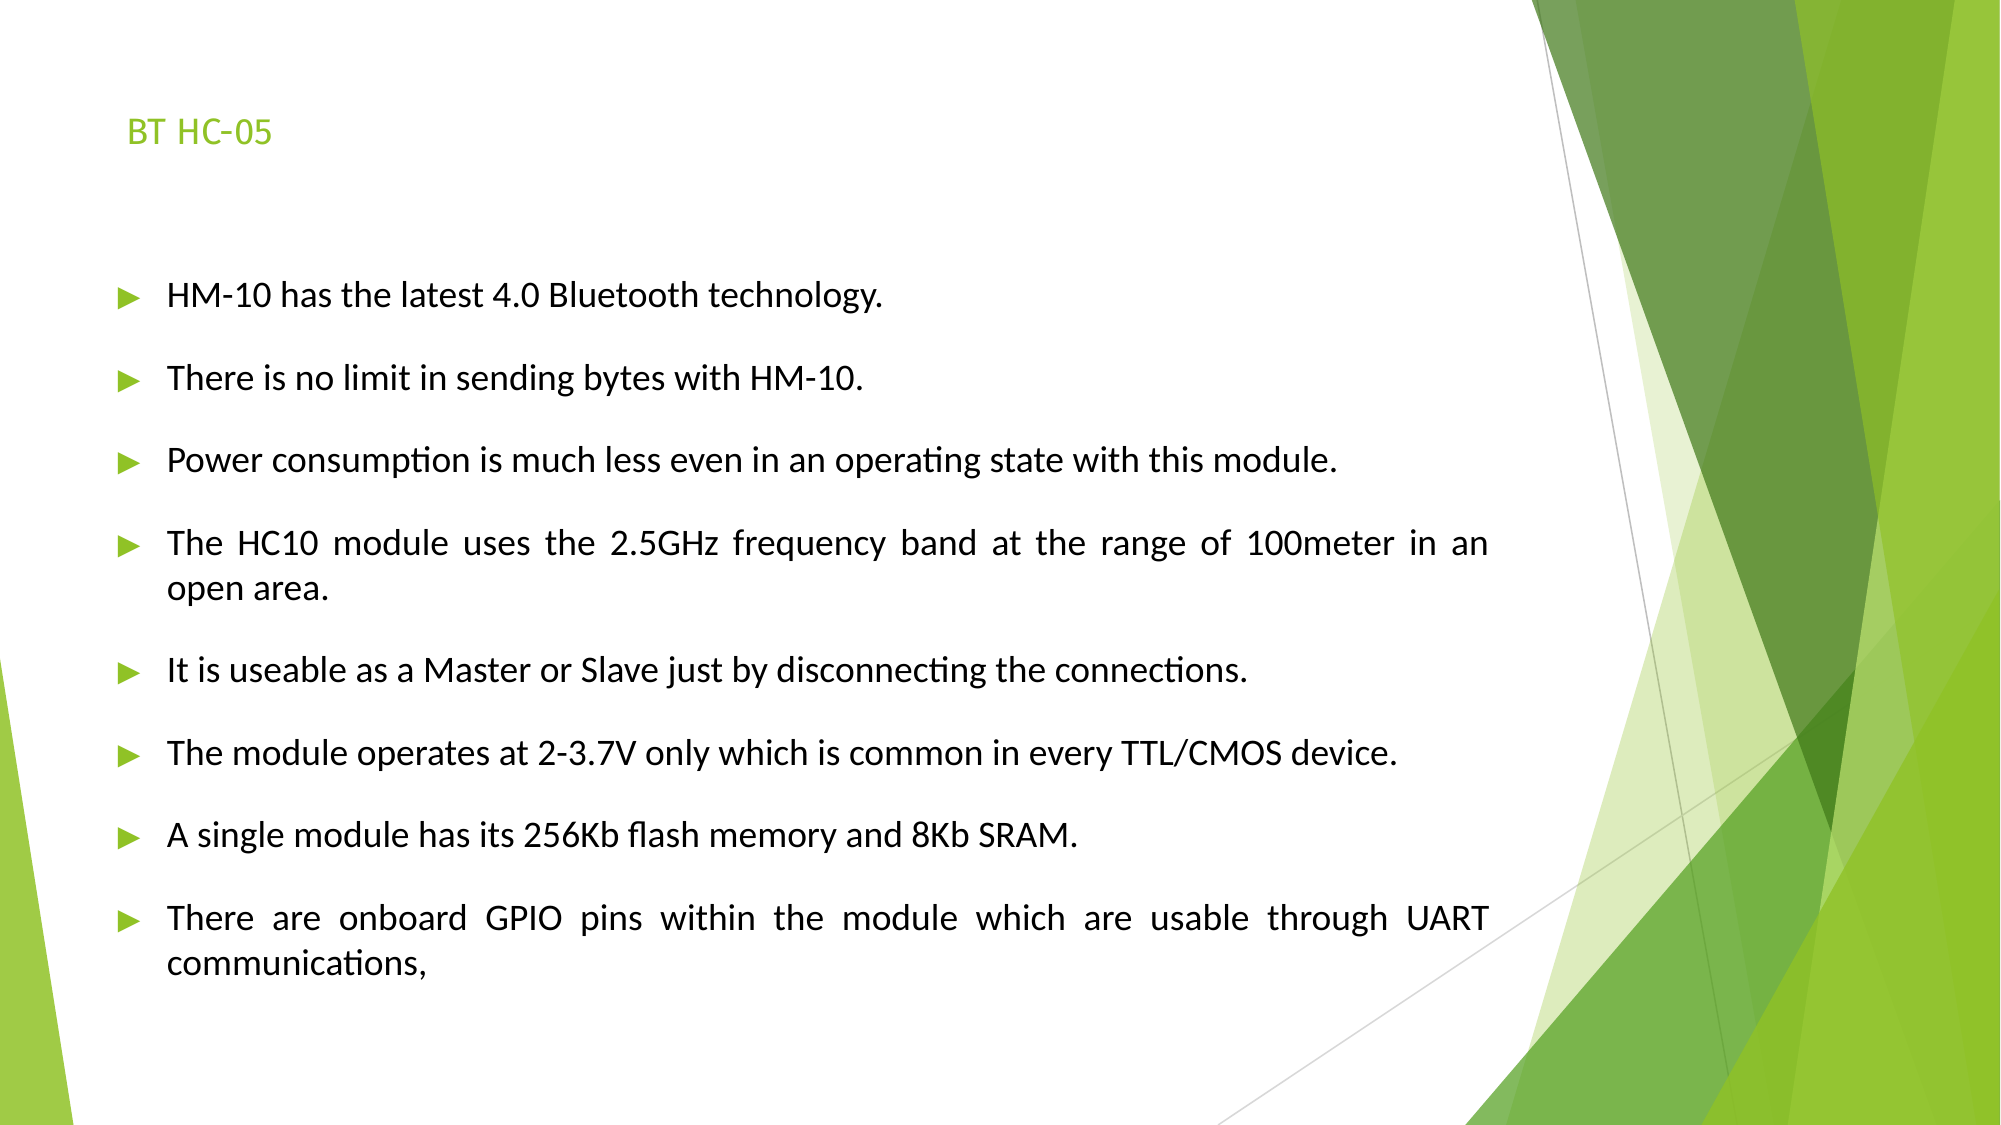

# BT HC-05
HM-10 has the latest 4.0 Bluetooth technology.
There is no limit in sending bytes with HM-10.
Power consumption is much less even in an operating state with this module.
The HC10 module uses the 2.5GHz frequency band at the range of 100meter in an open area.
It is useable as a Master or Slave just by disconnecting the connections.
The module operates at 2-3.7V only which is common in every TTL/CMOS device.
A single module has its 256Kb flash memory and 8Kb SRAM.
There are onboard GPIO pins within the module which are usable through UART communications,